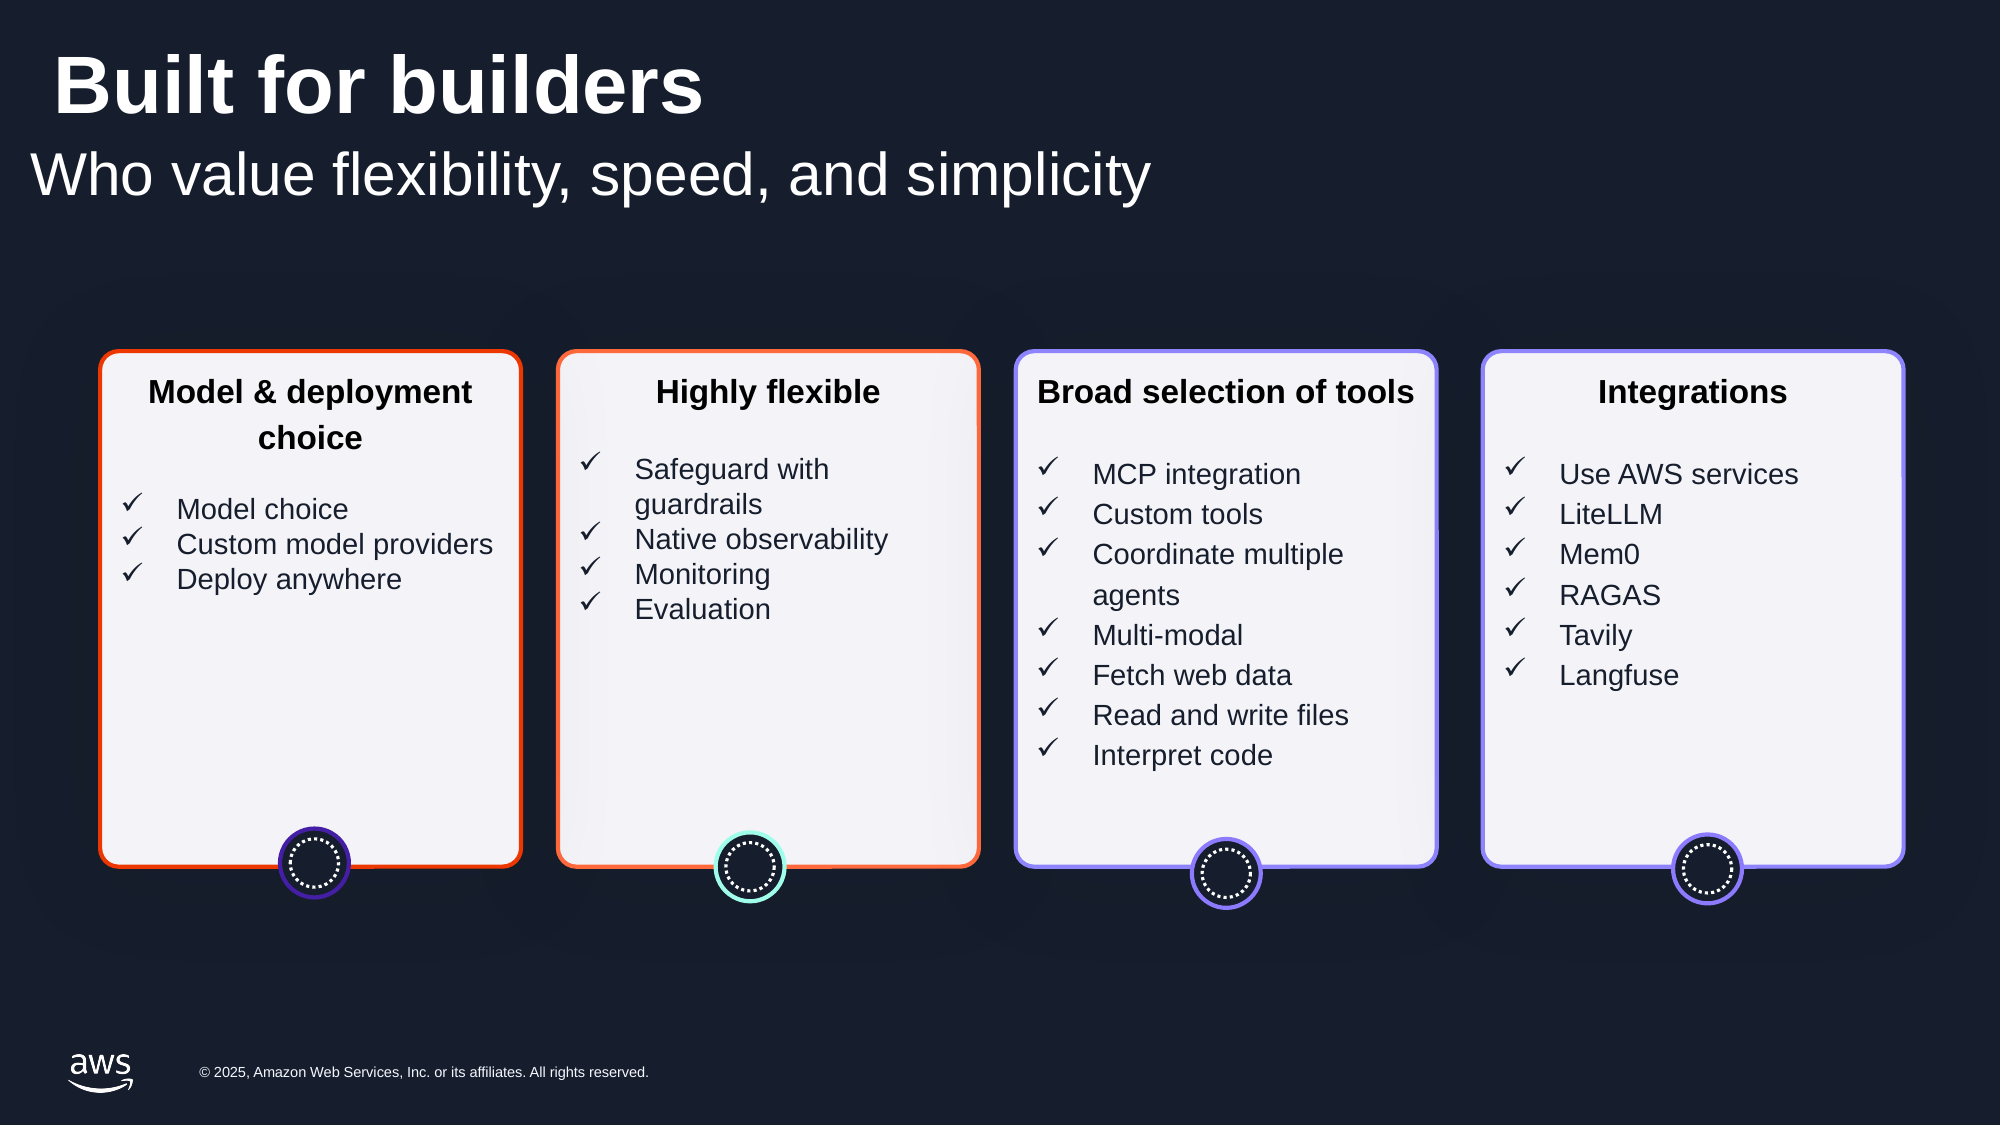

Built for builders
Who value flexibility, speed, and simplicity
Integrations

Use AWS services
LiteLLM
Mem0
RAGAS
Tavily
Langfuse
Model & deployment choice

Model choice
Custom model providers
Deploy anywhere

Highly flexible

Safeguard with guardrails
Native observability
Monitoring
Evaluation
Broad selection of tools

MCP integration
Custom tools
Coordinate multiple agents
Multi-modal
Fetch web data
Read and write files
Interpret code